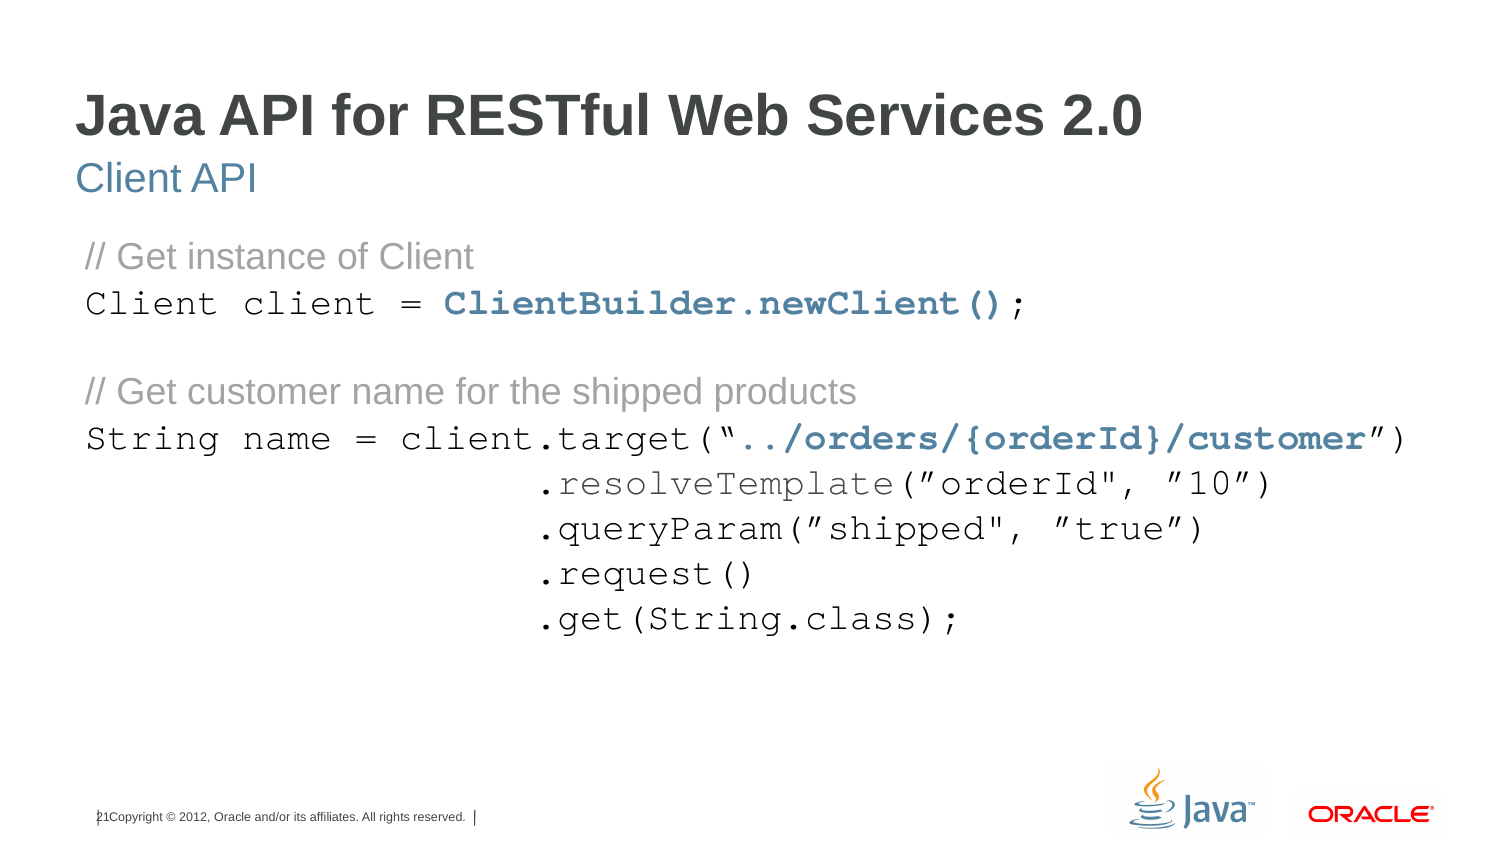

# Java API for RESTful Web Services 2.0
Client API
// Get instance of Client
Client client = ClientBuilder.newClient();
// Get customer name for the shipped products
String name = client.target(“../orders/{orderId}/customer”)
                    .resolveTemplate(”orderId", ”10”)
                    .queryParam(”shipped", ”true”)
                    .request()
                    .get(String.class);